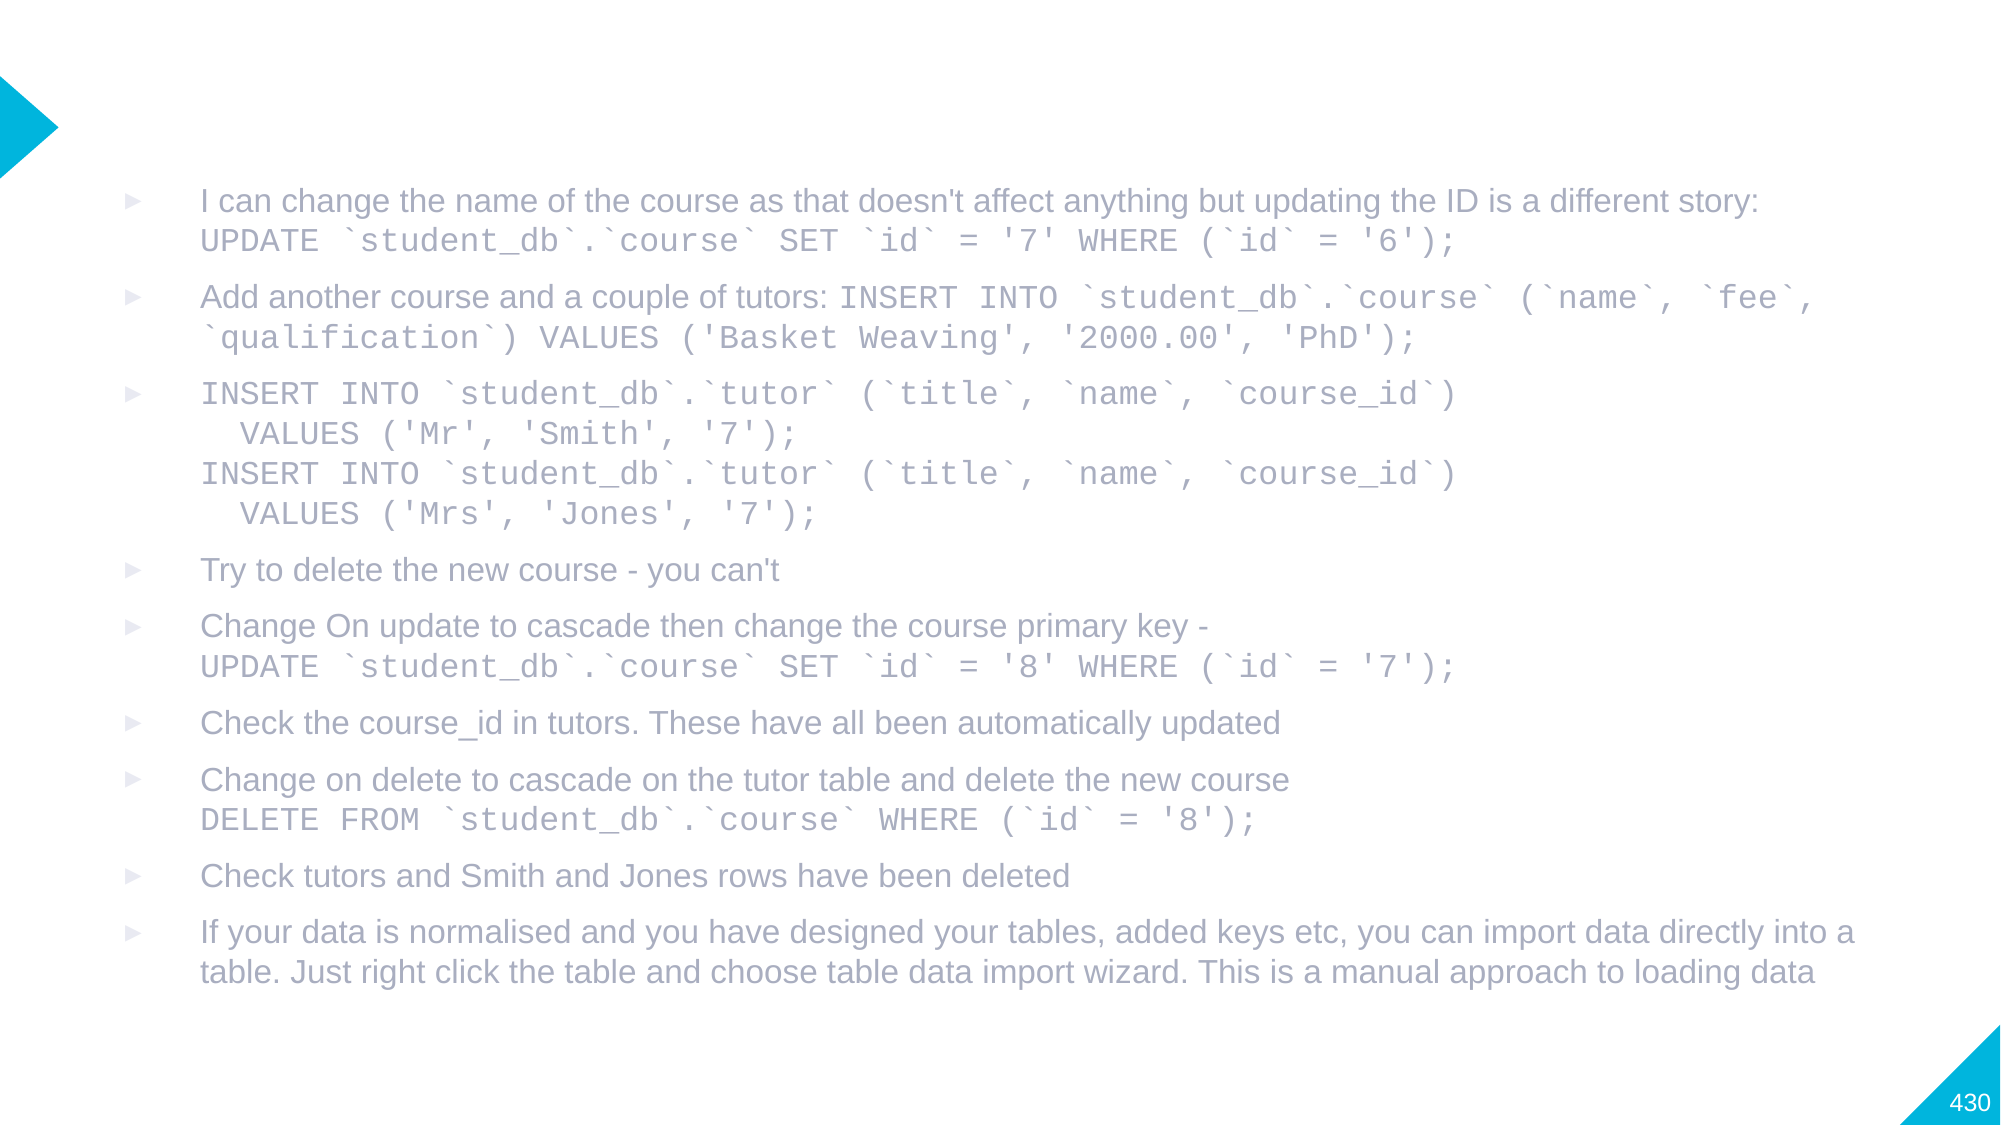

#
I can change the name of the course as that doesn't affect anything but updating the ID is a different story:
UPDATE `student_db`.`course` SET `id` = '7' WHERE (`id` = '6');
Add another course and a couple of tutors: INSERT INTO `student_db`.`course` (`name`, `fee`, `qualification`) VALUES ('Basket Weaving', '2000.00', 'PhD');
INSERT INTO `student_db`.`tutor` (`title`, `name`, `course_id`)
  VALUES ('Mr', 'Smith', '7');
INSERT INTO `student_db`.`tutor` (`title`, `name`, `course_id`)
  VALUES ('Mrs', 'Jones', '7');
Try to delete the new course - you can't
Change On update to cascade then change the course primary key -
UPDATE `student_db`.`course` SET `id` = '8' WHERE (`id` = '7');
Check the course_id in tutors. These have all been automatically updated
Change on delete to cascade on the tutor table and delete the new course
DELETE FROM `student_db`.`course` WHERE (`id` = '8');
Check tutors and Smith and Jones rows have been deleted
If your data is normalised and you have designed your tables, added keys etc, you can import data directly into a table. Just right click the table and choose table data import wizard. This is a manual approach to loading data

430